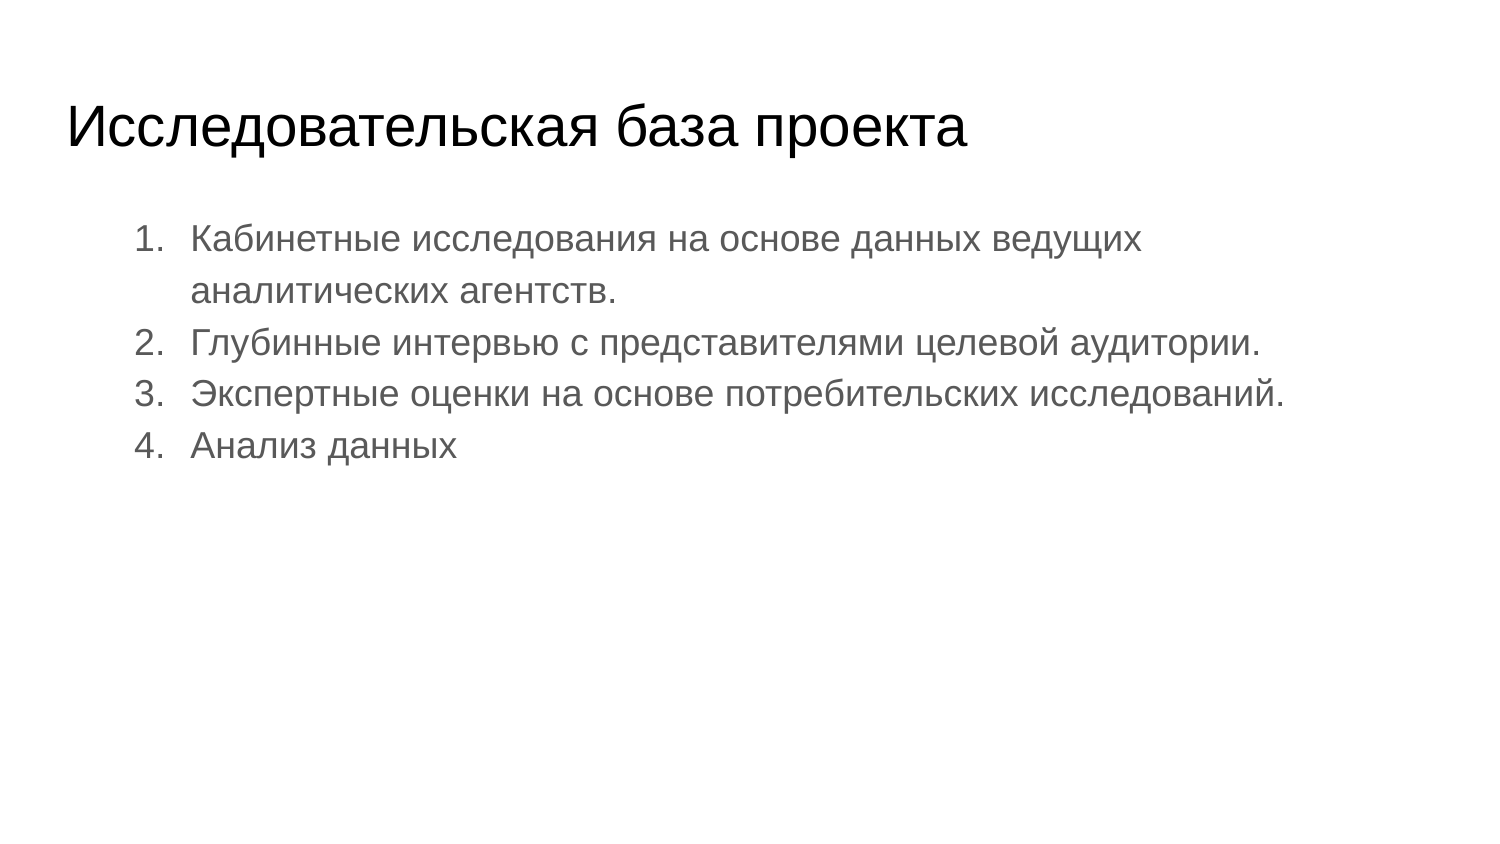

# Исследовательская база проекта
Кабинетные исследования на основе данных ведущих аналитических агентств.
Глубинные интервью с представителями целевой аудитории.
Экспертные оценки на основе потребительских исследований.
Анализ данных